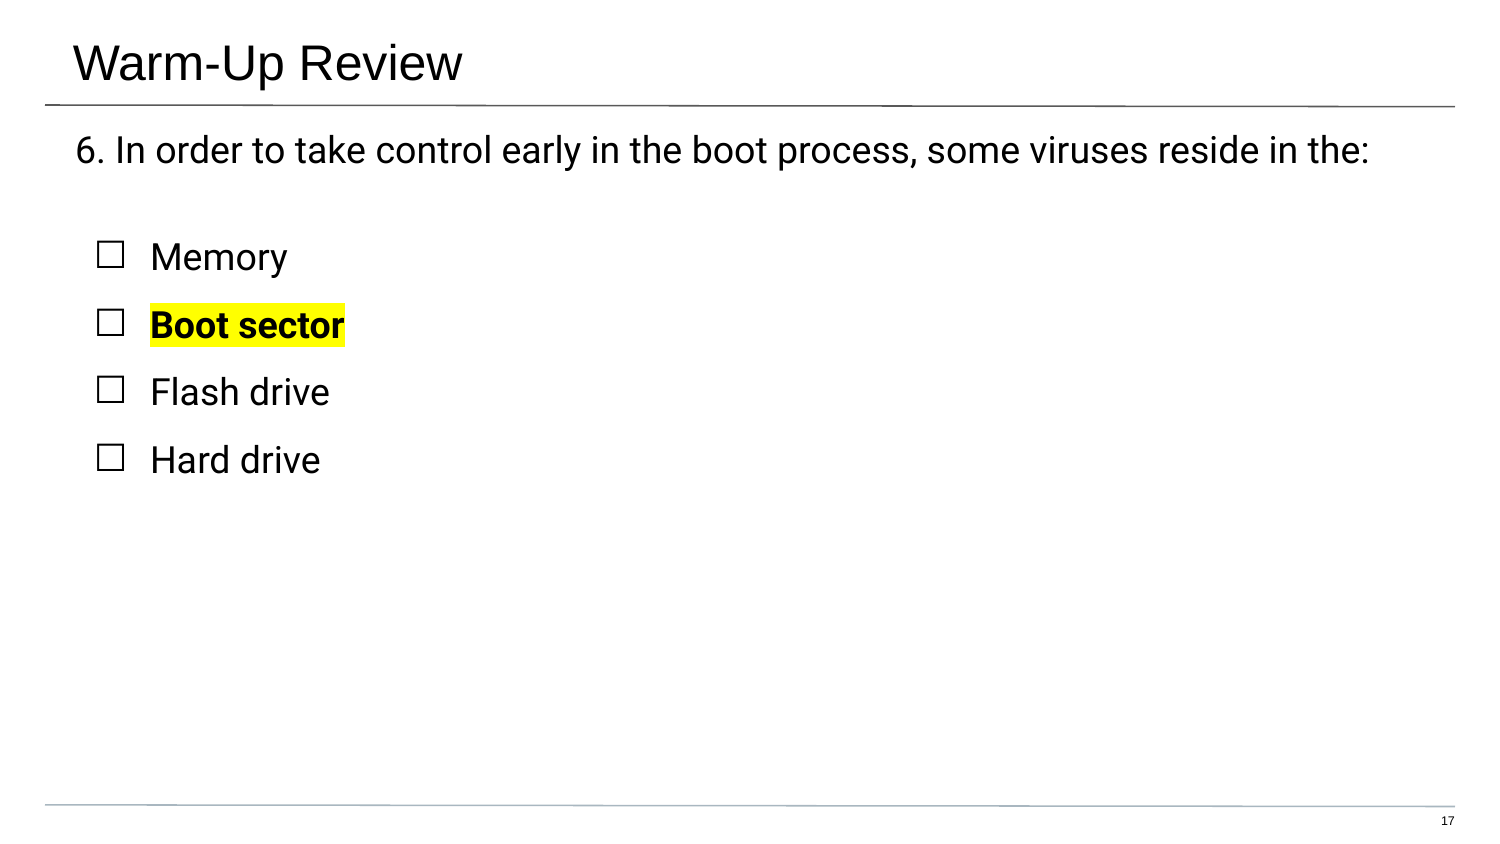

# Warm-Up Review
6. In order to take control early in the boot process, some viruses reside in the:
Memory
Boot sector
Flash drive
Hard drive

17